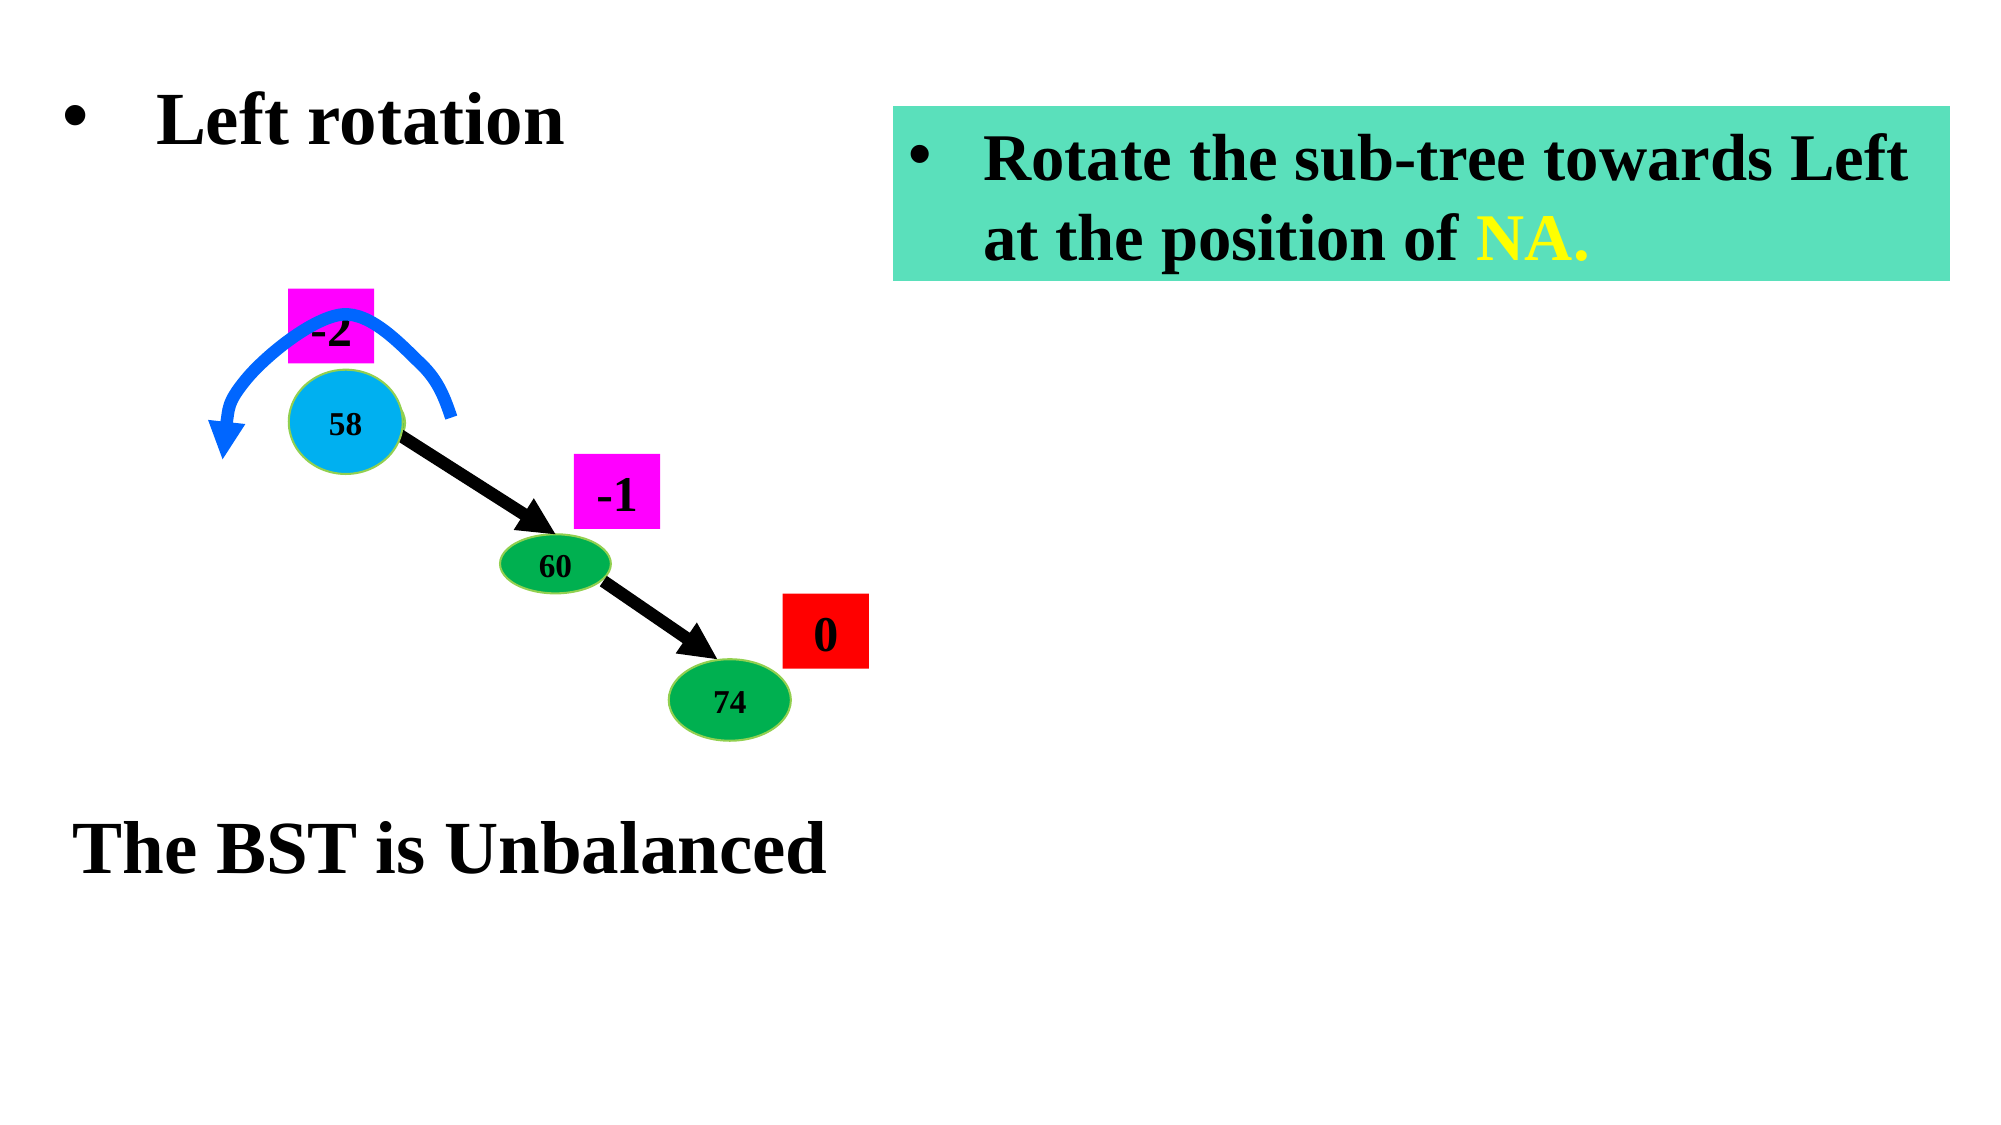

Left rotation
Rotate the sub-tree towards Left at the position of NA.
-2

58
58
-1
60
0
74
The BST is Unbalanced